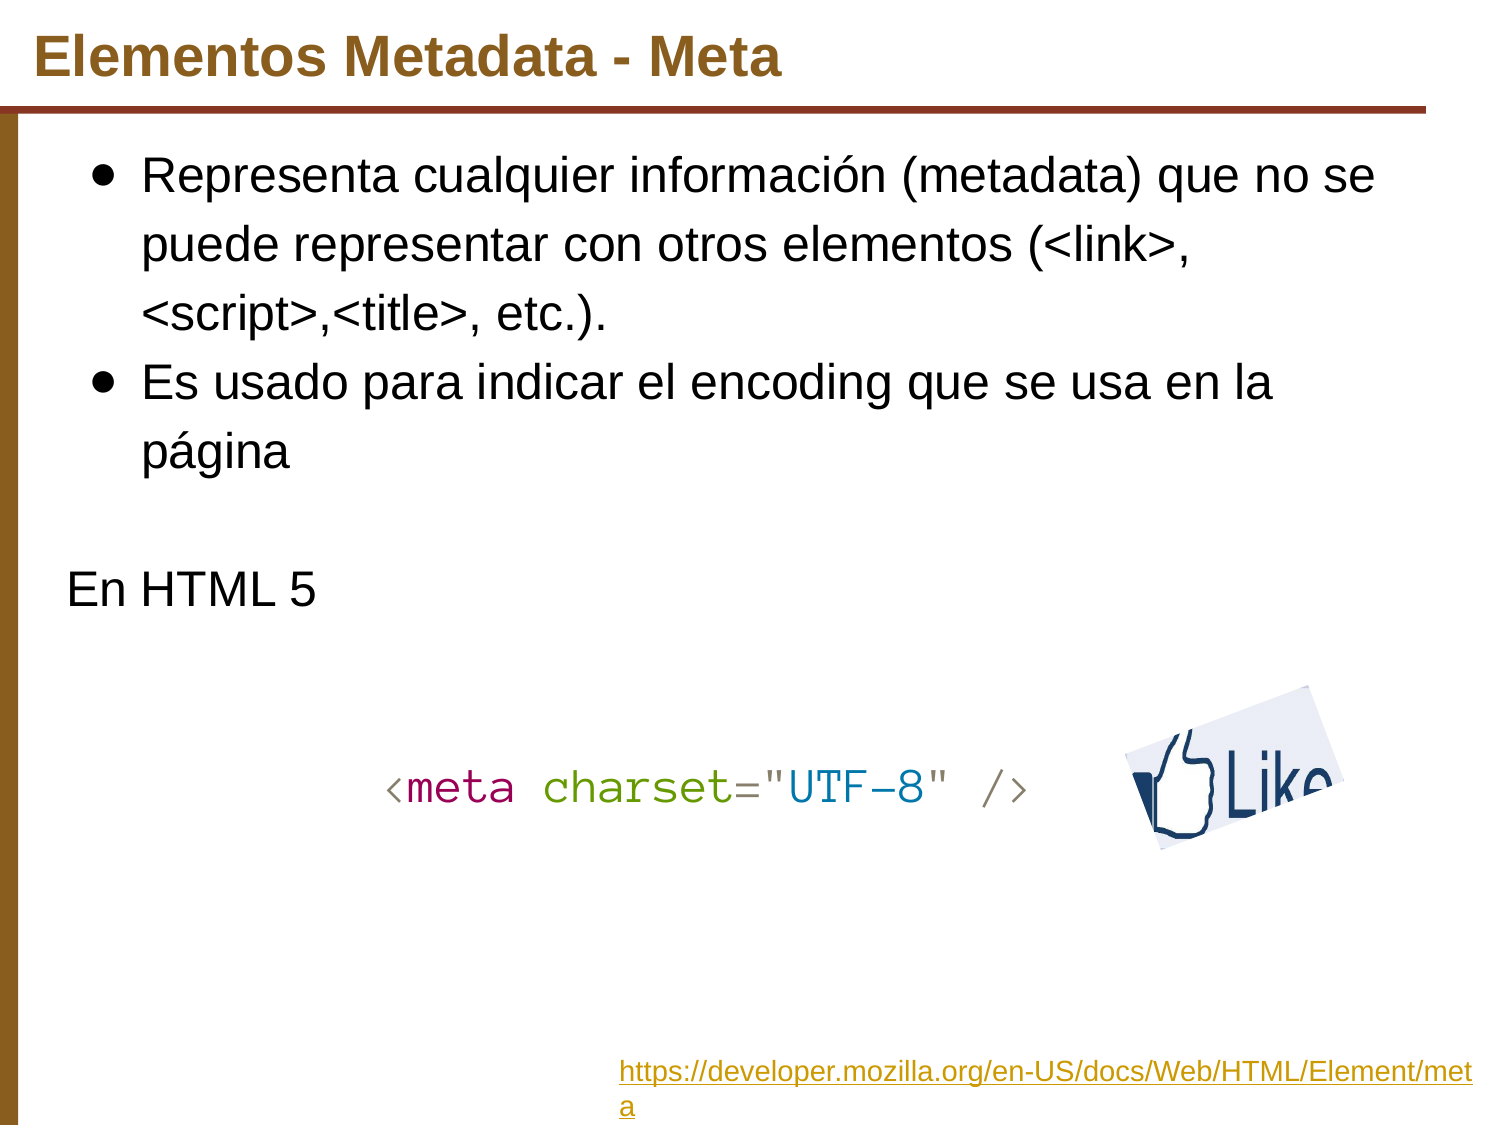

# Elementos Metadata - Meta
Representa cualquier información (metadata) que no se puede representar con otros elementos (<link>, <script>,<title>, etc.).
Es usado para indicar el encoding que se usa en la página

En HTML 5

<meta charset="UTF-8" />

https://developer.mozilla.org/en-US/docs/Web/HTML/Element/meta